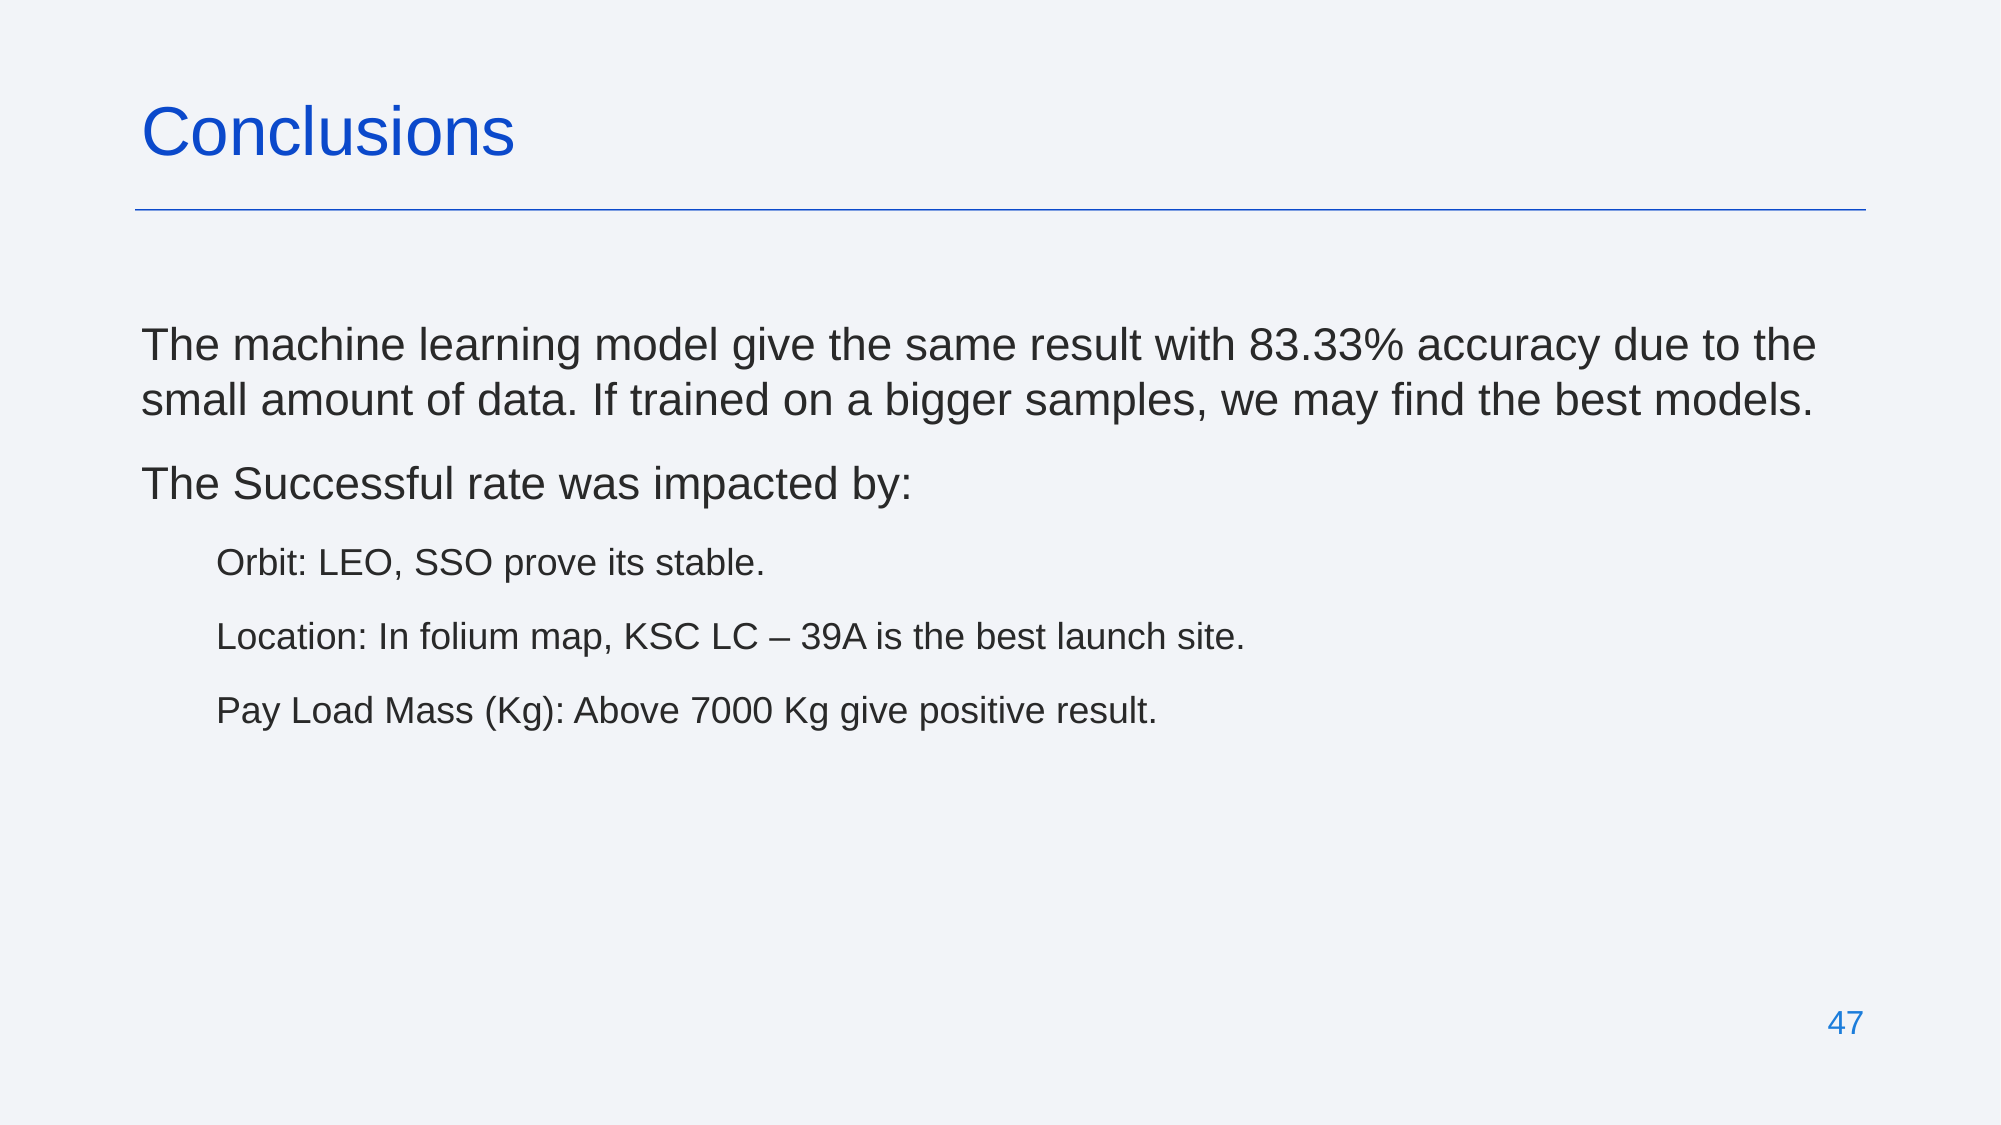

Conclusions
The machine learning model give the same result with 83.33% accuracy due to the small amount of data. If trained on a bigger samples, we may find the best models.
The Successful rate was impacted by:
Orbit: LEO, SSO prove its stable.
Location: In folium map, KSC LC – 39A is the best launch site.
Pay Load Mass (Kg): Above 7000 Kg give positive result.
47